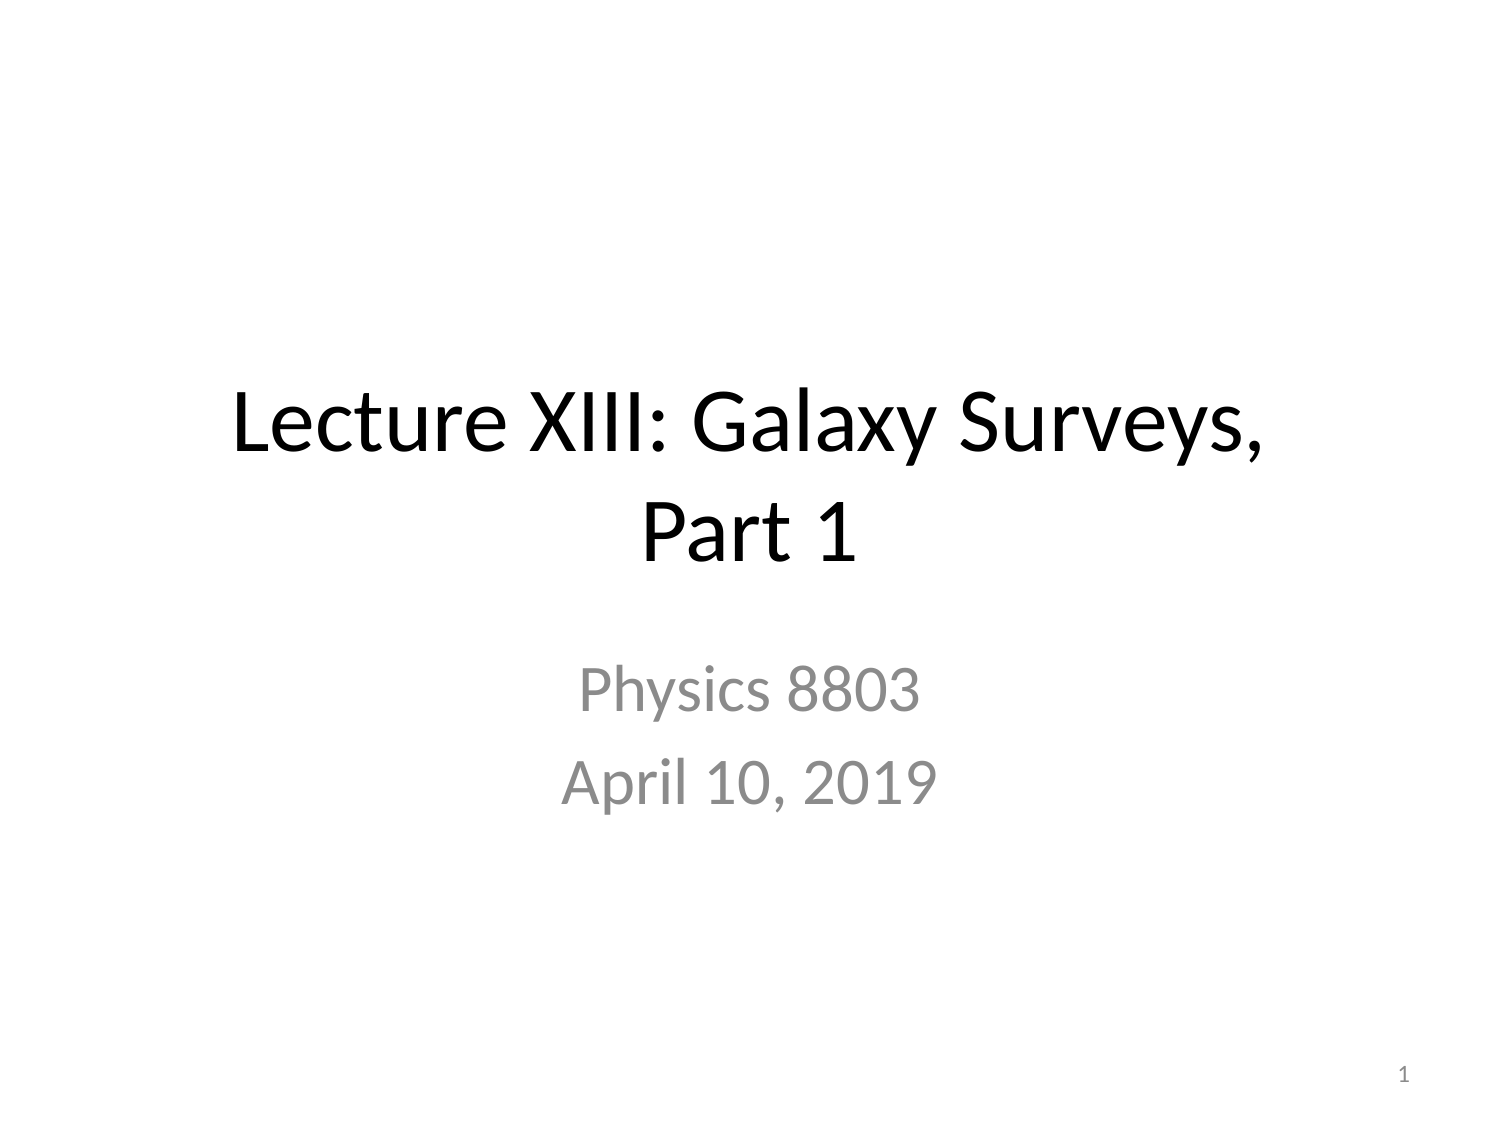

# Lecture XIII: Galaxy Surveys, Part 1
Physics 8803
April 10, 2019
1